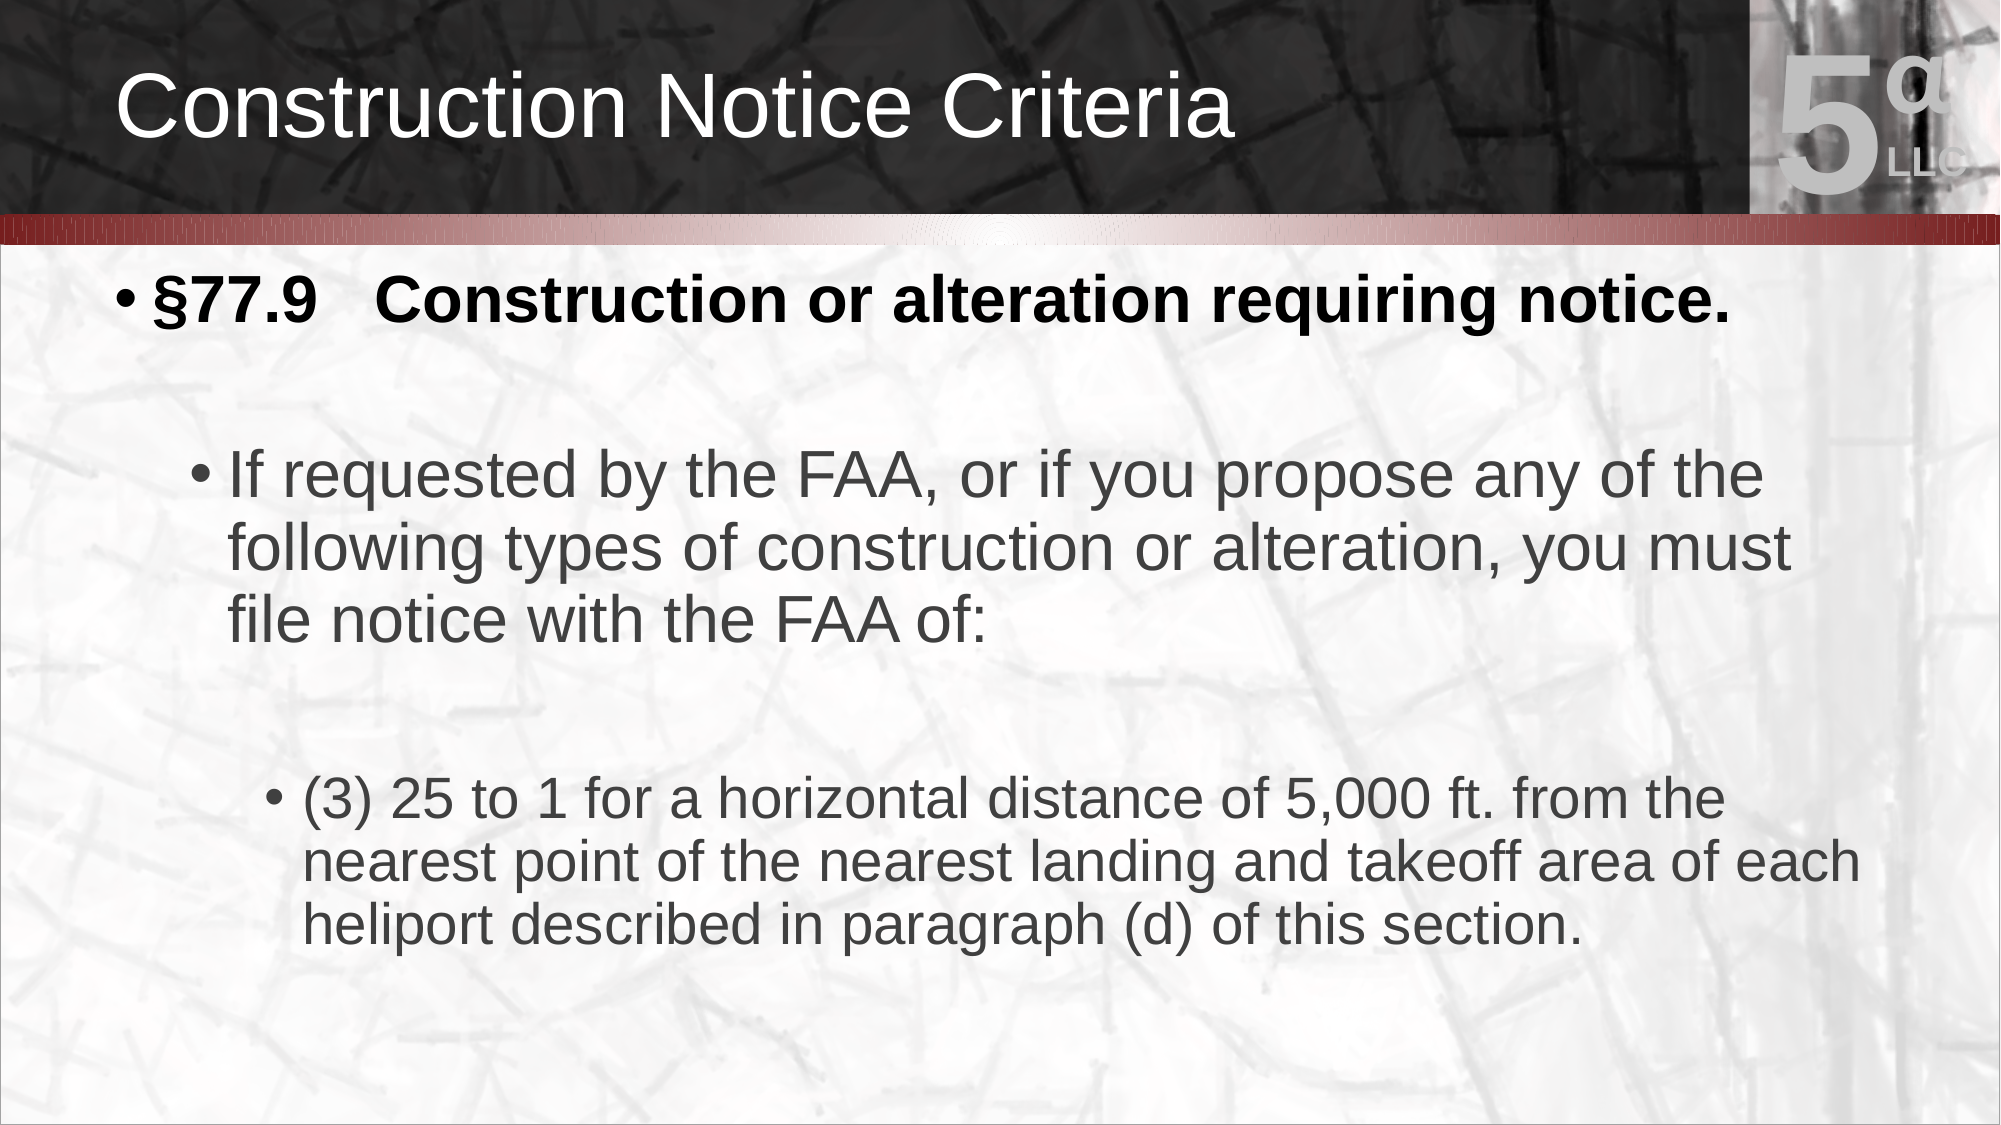

# Construction Notice Criteria
§77.9   Construction or alteration requiring notice.

If requested by the FAA, or if you propose any of the following types of construction or alteration, you must file notice with the FAA of:

(3) 25 to 1 for a horizontal distance of 5,000 ft. from the nearest point of the nearest landing and takeoff area of each heliport described in paragraph (d) of this section.